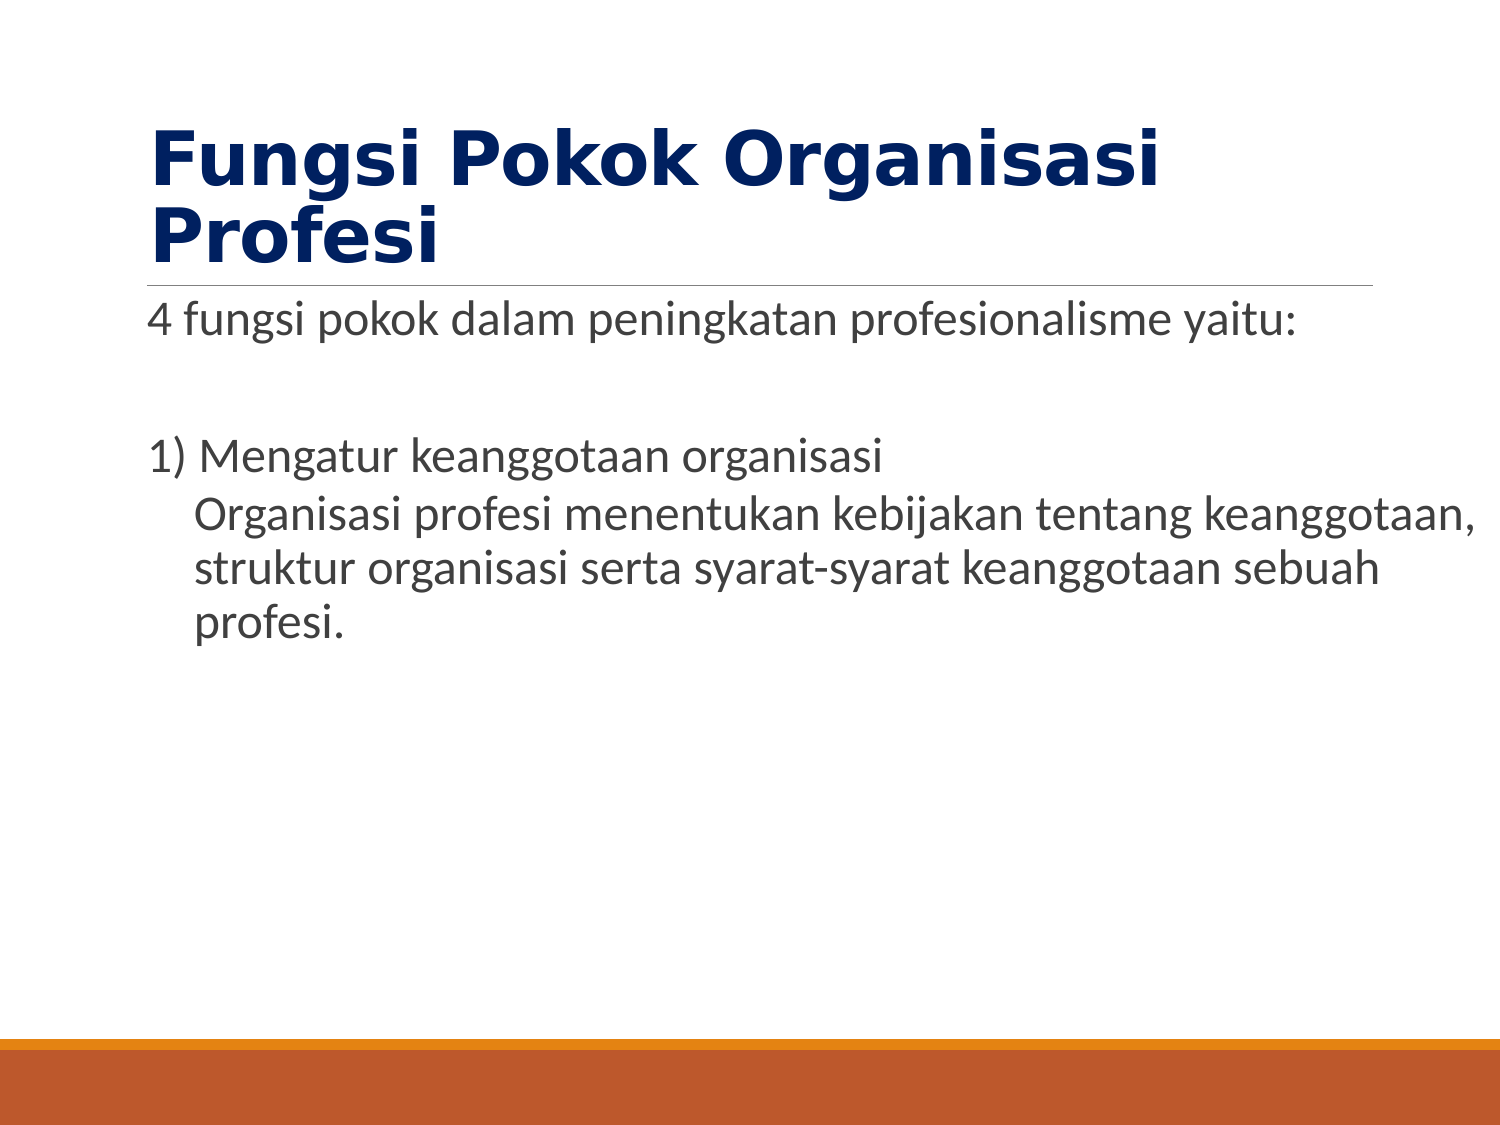

# Fungsi Pokok Organisasi Profesi
4 fungsi pokok dalam peningkatan profesionalisme yaitu:

1) Mengatur keanggotaan organisasi
Organisasi profesi menentukan kebijakan tentang keanggotaan, struktur organisasi serta syarat-syarat keanggotaan sebuah profesi.